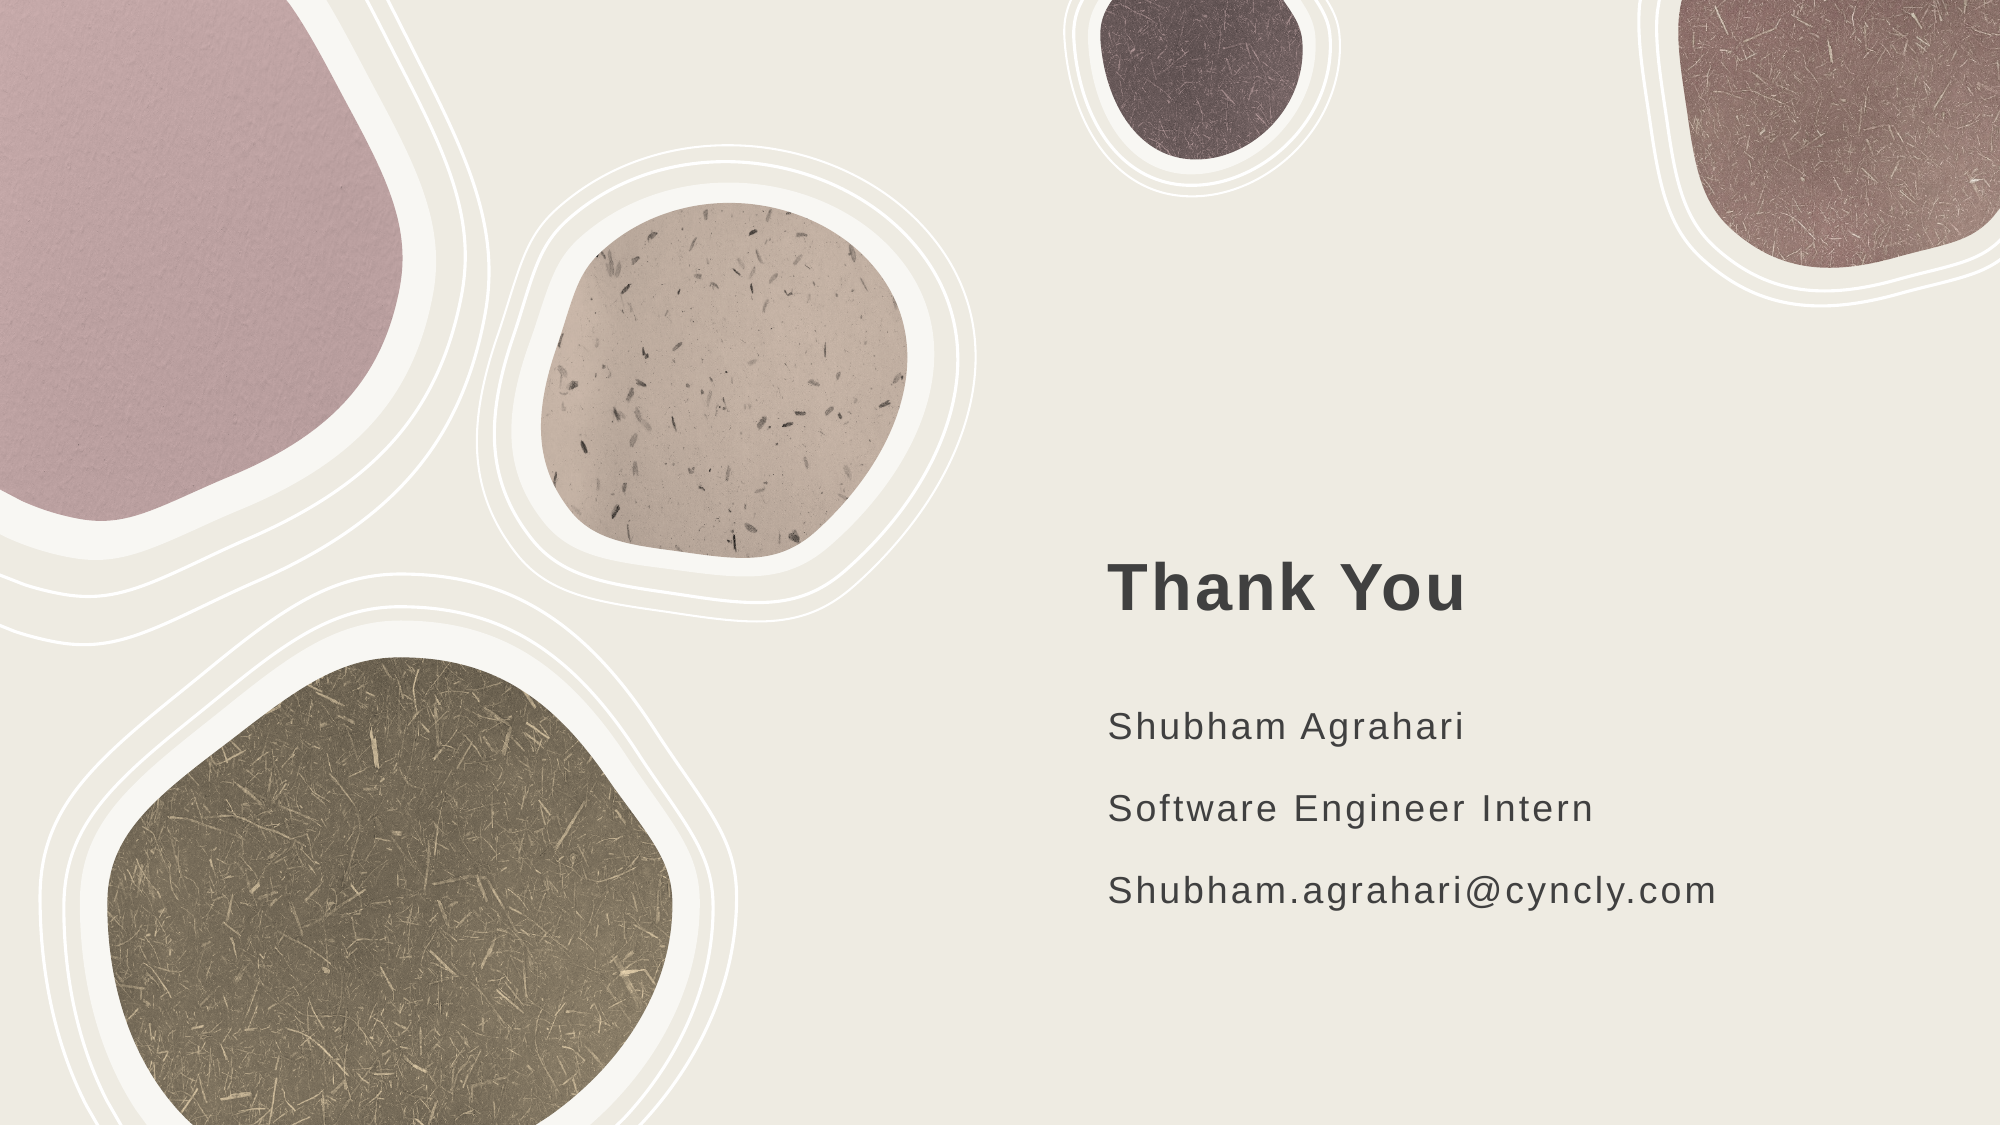

# Thank You
Shubham Agrahari
Software Engineer Intern
Shubham.agrahari@cyncly.com